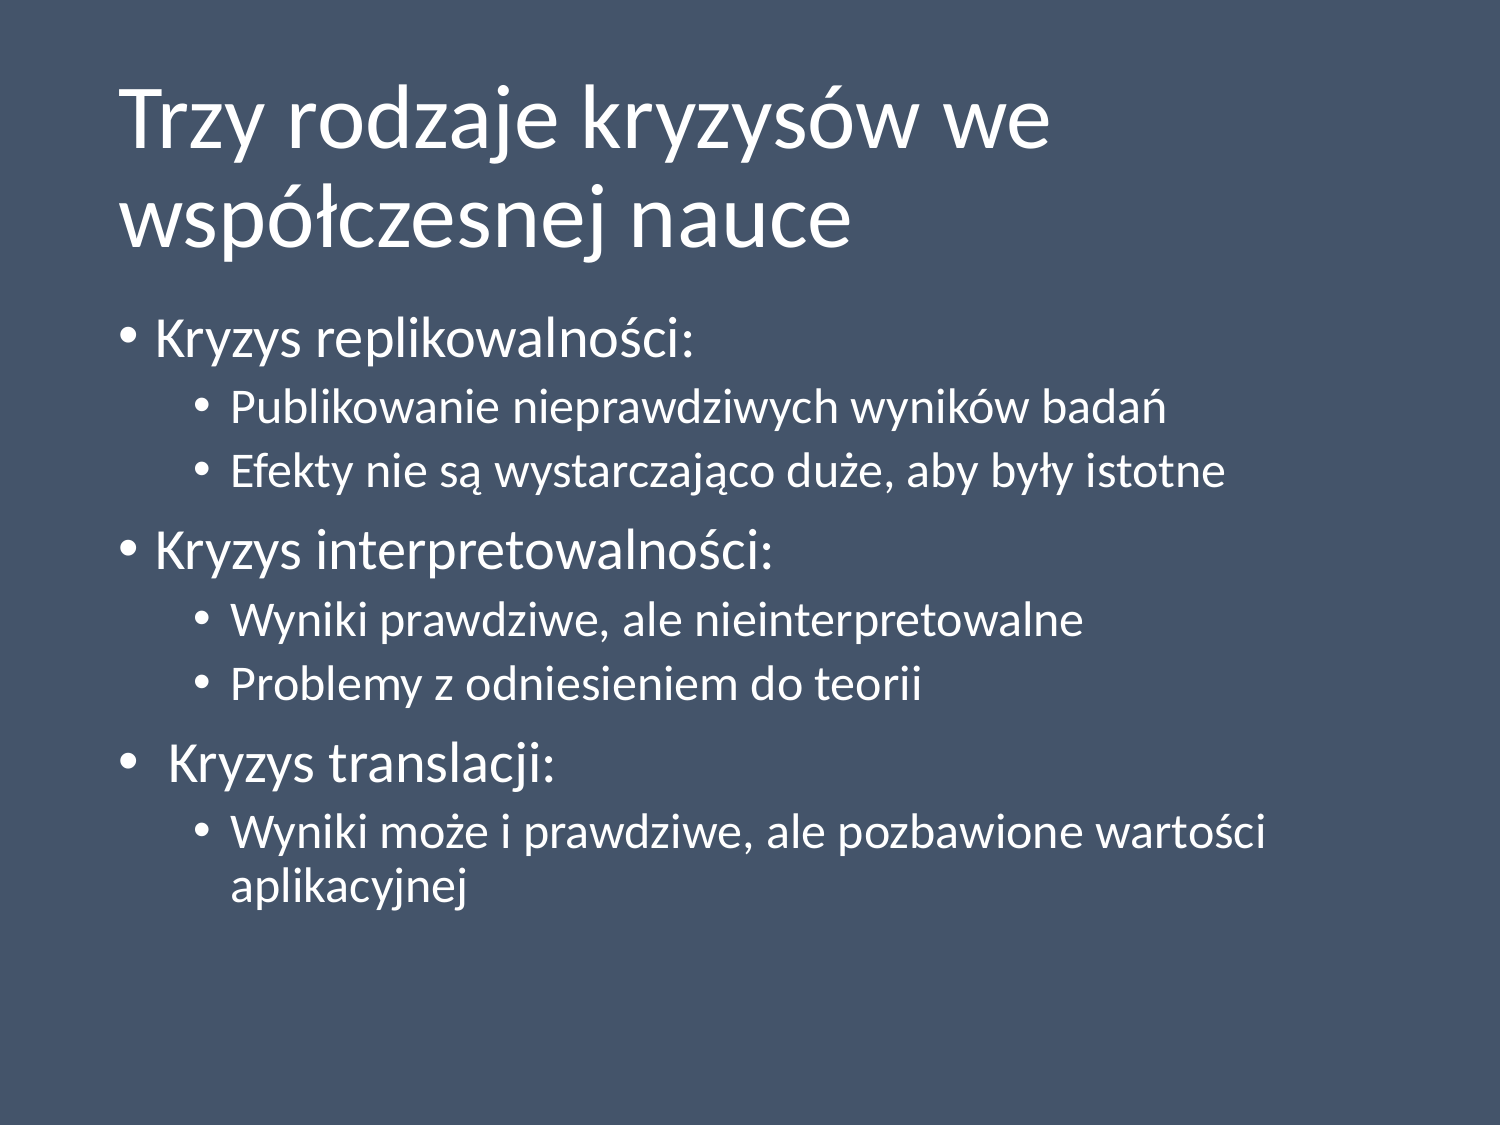

# Trzy rodzaje kryzysów we współczesnej nauce
Kryzys replikowalności:
Publikowanie nieprawdziwych wyników badań
Efekty nie są wystarczająco duże, aby były istotne
Kryzys interpretowalności:
Wyniki prawdziwe, ale nieinterpretowalne
Problemy z odniesieniem do teorii
 Kryzys translacji:
Wyniki może i prawdziwe, ale pozbawione wartości aplikacyjnej